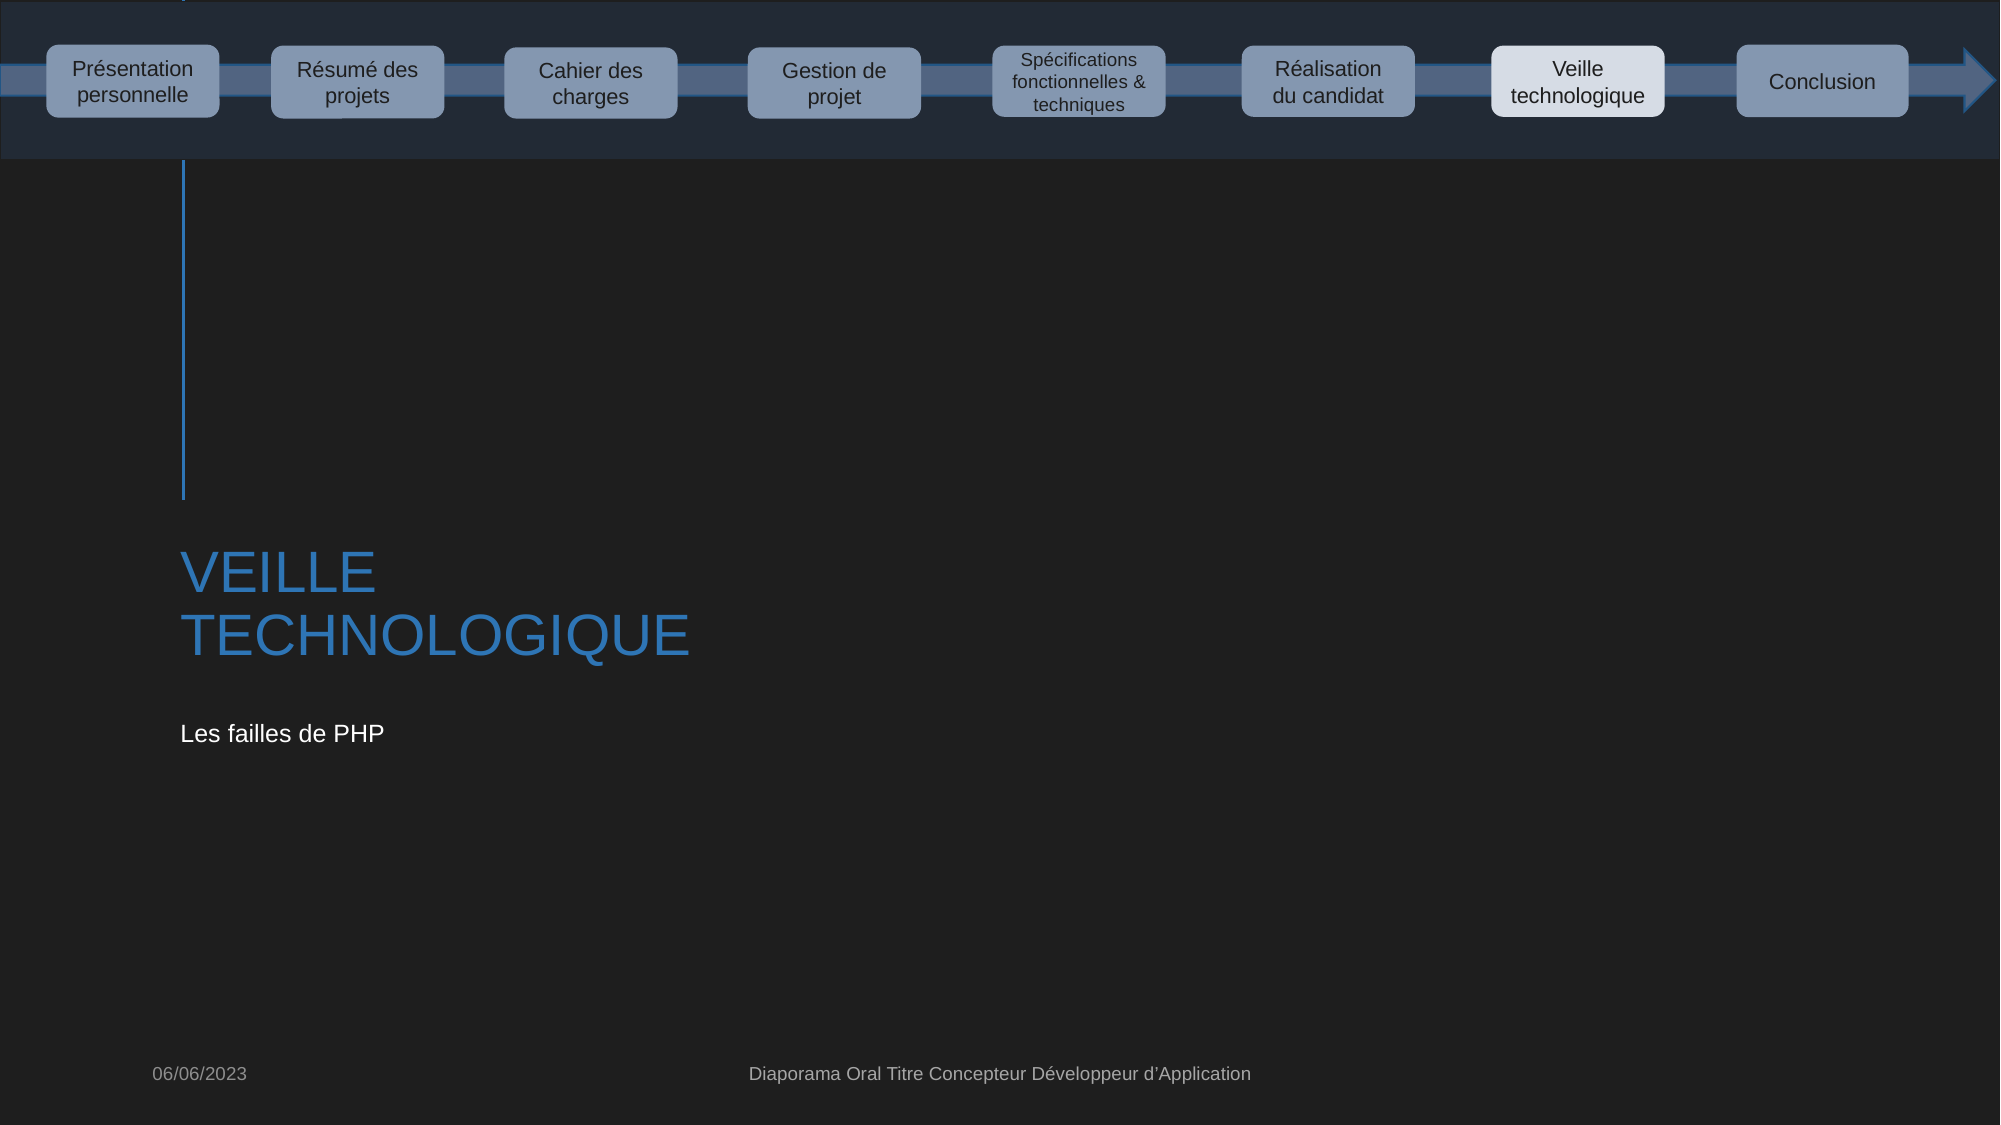

Présentation personnelle
Conclusion
Résumé des projets
Réalisation du candidat
Veille technologique
Cahier des charges
Gestion de projet

Spécifications fonctionnelles & techniques
# Veille technologique
Les failles de PHP
06/06/2023
Diaporama Oral Titre Concepteur Développeur d’Application
41